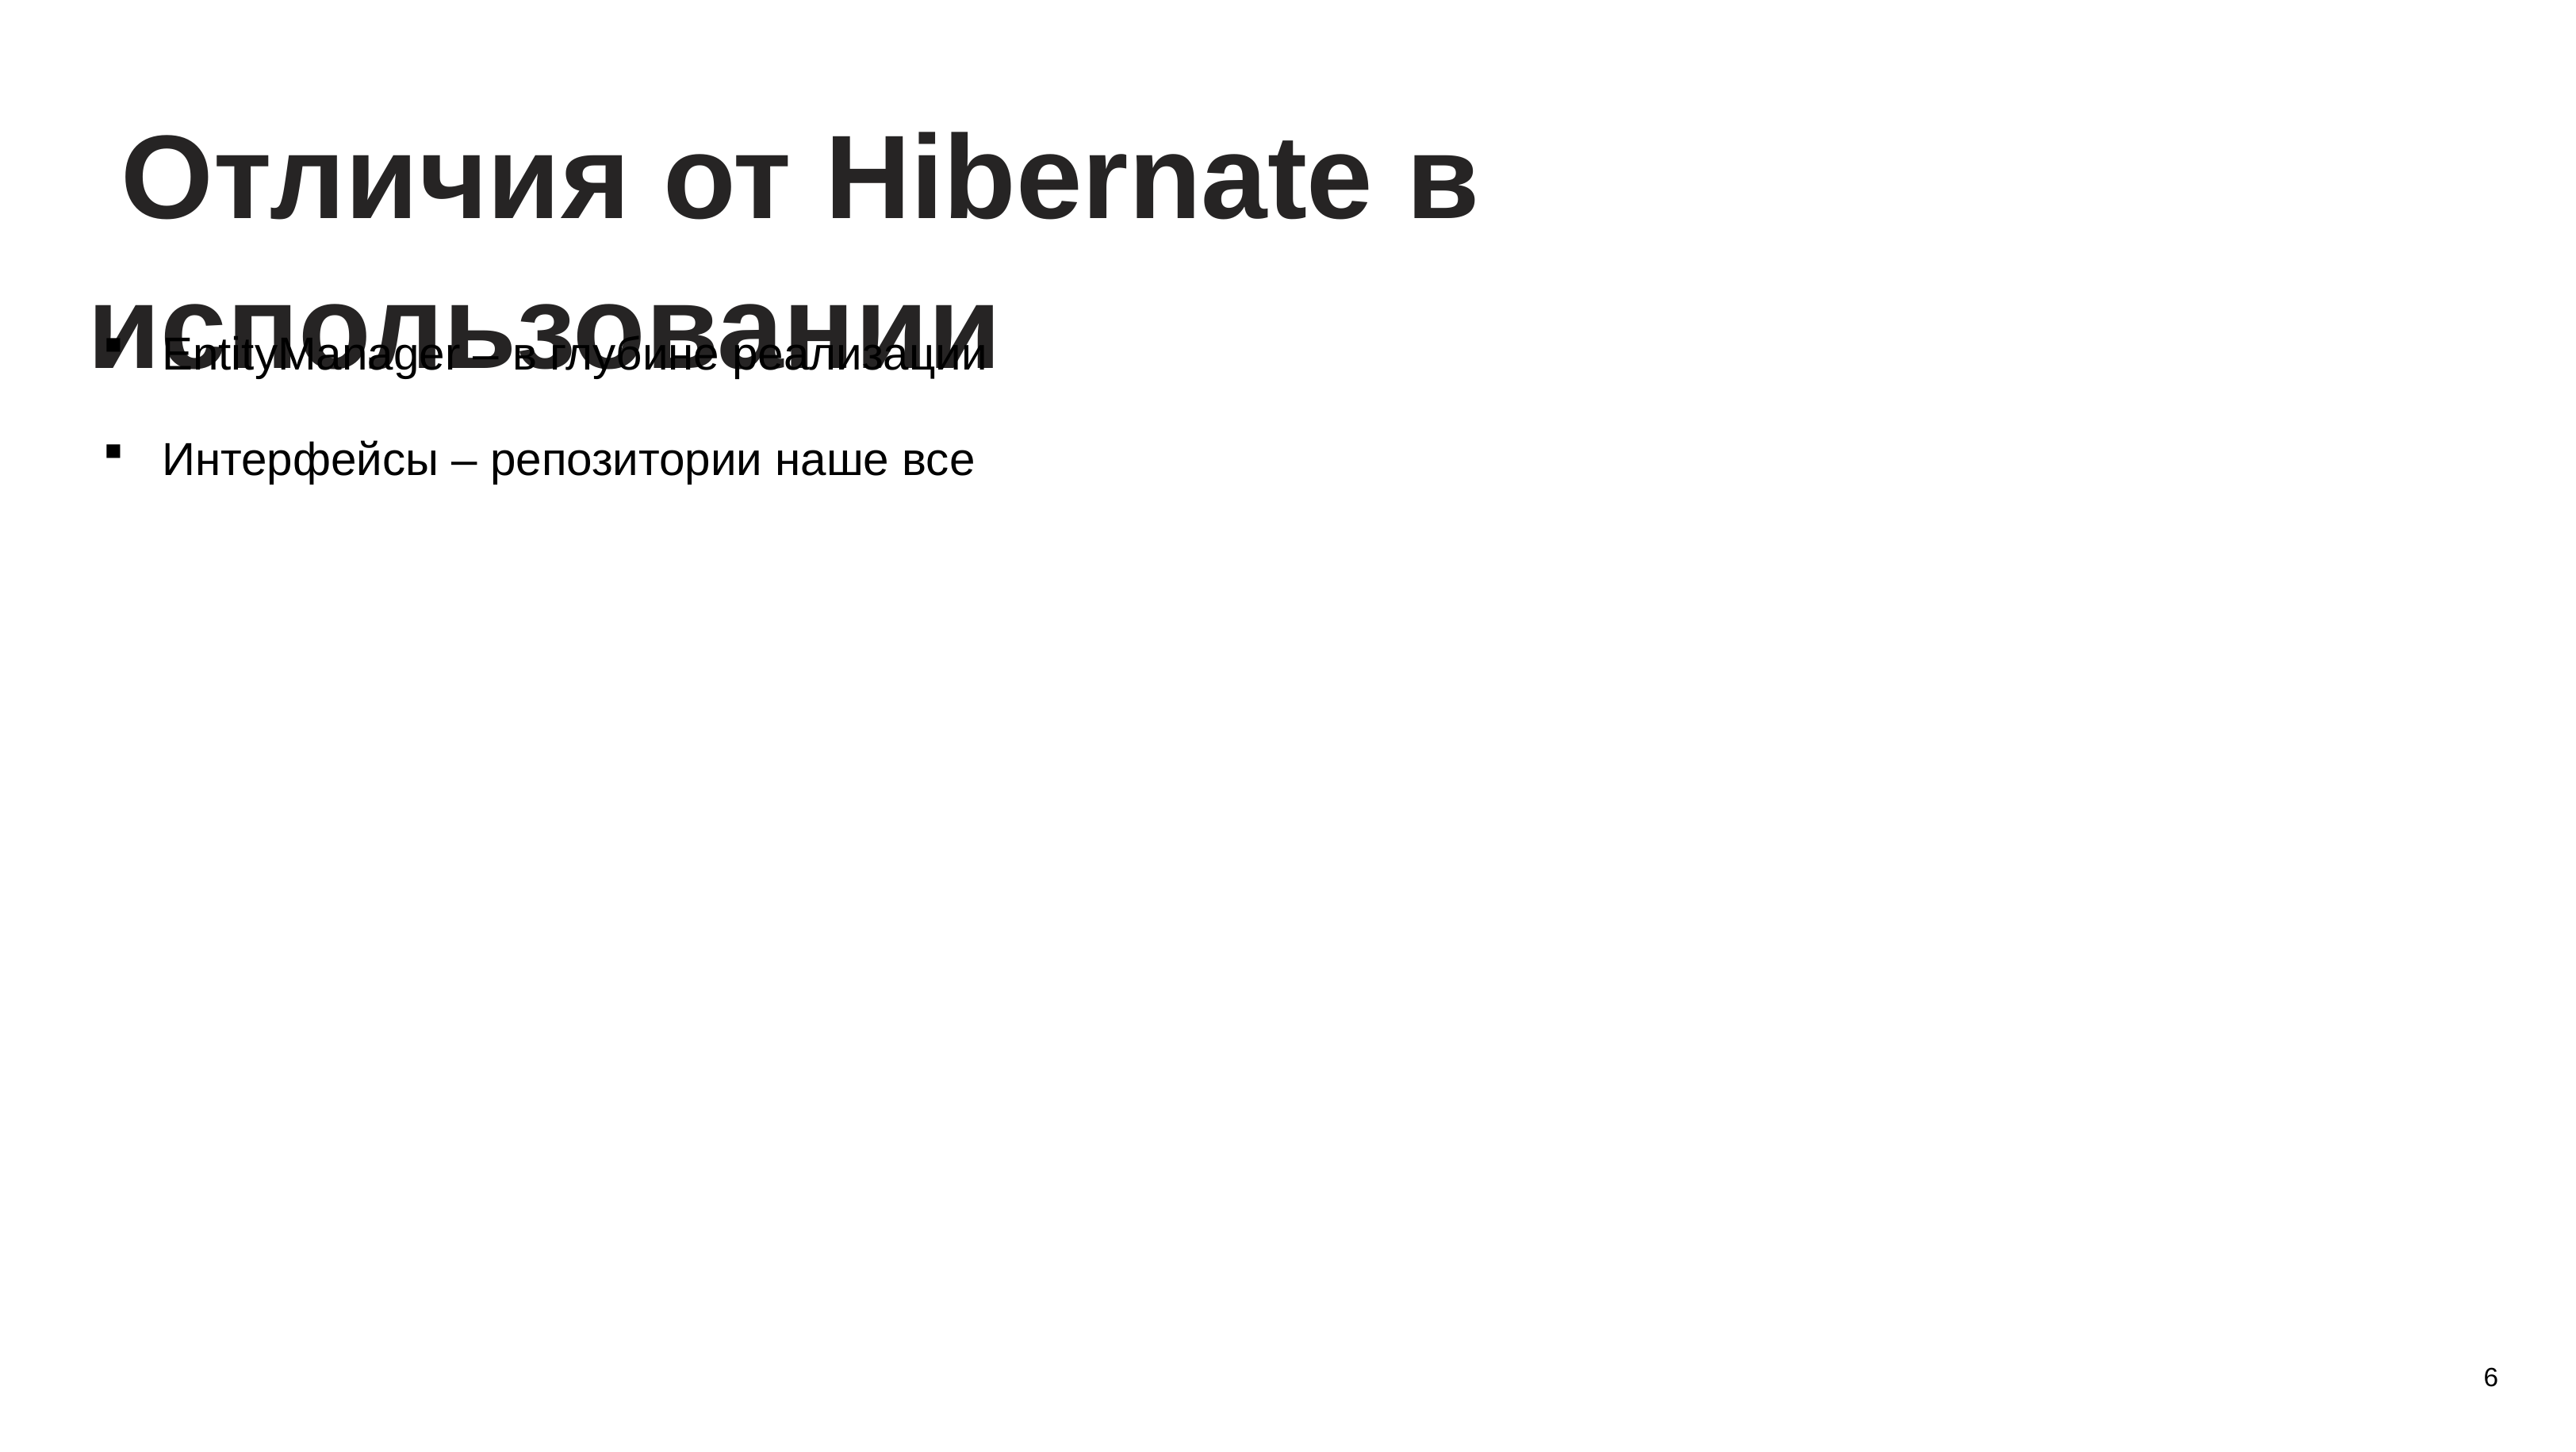

Отличия от Hibernate в использовании
EntityManager – в глубине реализации
Интерфейсы – репозитории наше все
6